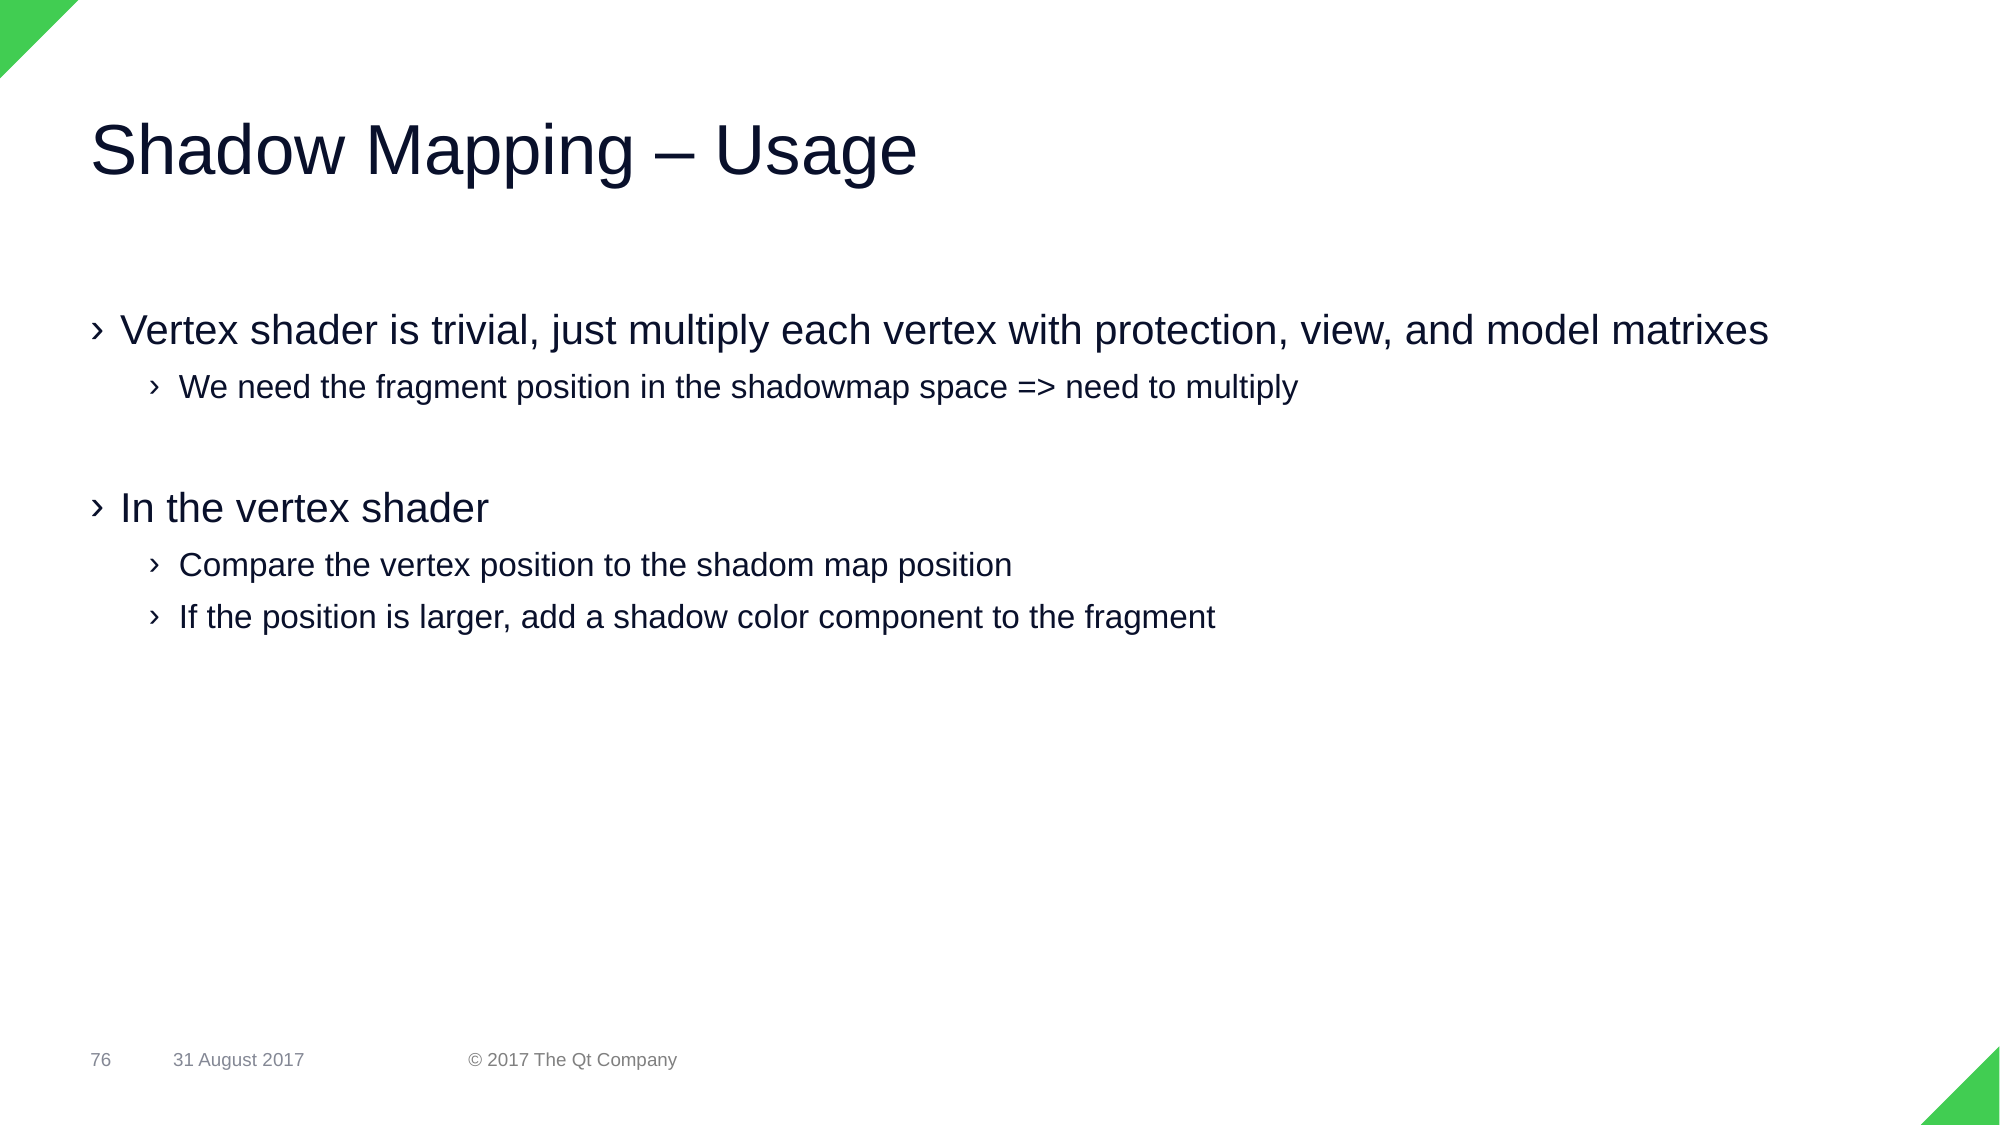

# Shadow Mapping – Usage
Vertex shader is trivial, just multiply each vertex with protection, view, and model matrixes
We need the fragment position in the shadowmap space => need to multiply

In the vertex shader
Compare the vertex position to the shadom map position
If the position is larger, add a shadow color component to the fragment
76
31 August 2017
© 2017 The Qt Company